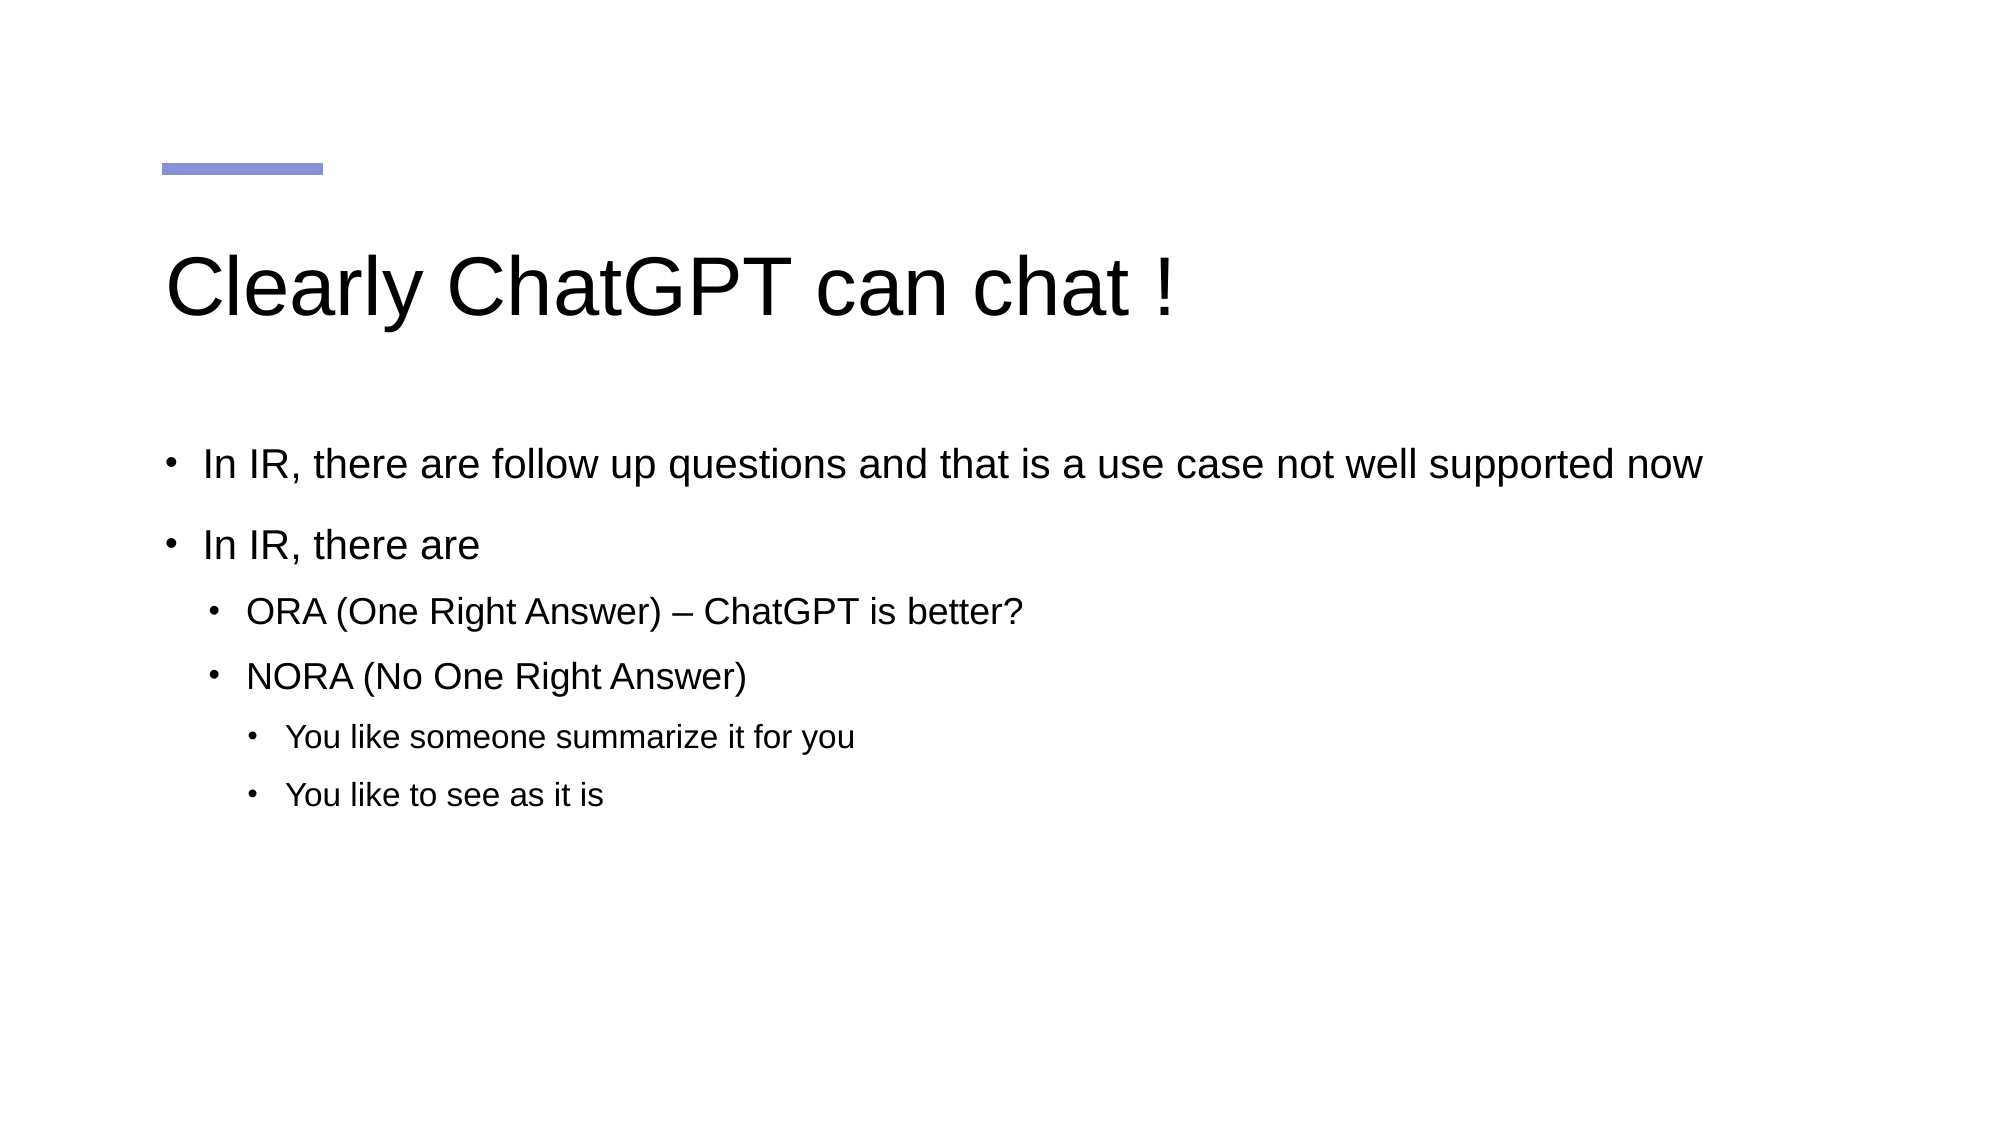

# Clearly ChatGPT can chat !
In IR, there are follow up questions and that is a use case not well supported now
In IR, there are
ORA (One Right Answer) – ChatGPT is better?
NORA (No One Right Answer)
You like someone summarize it for you
You like to see as it is